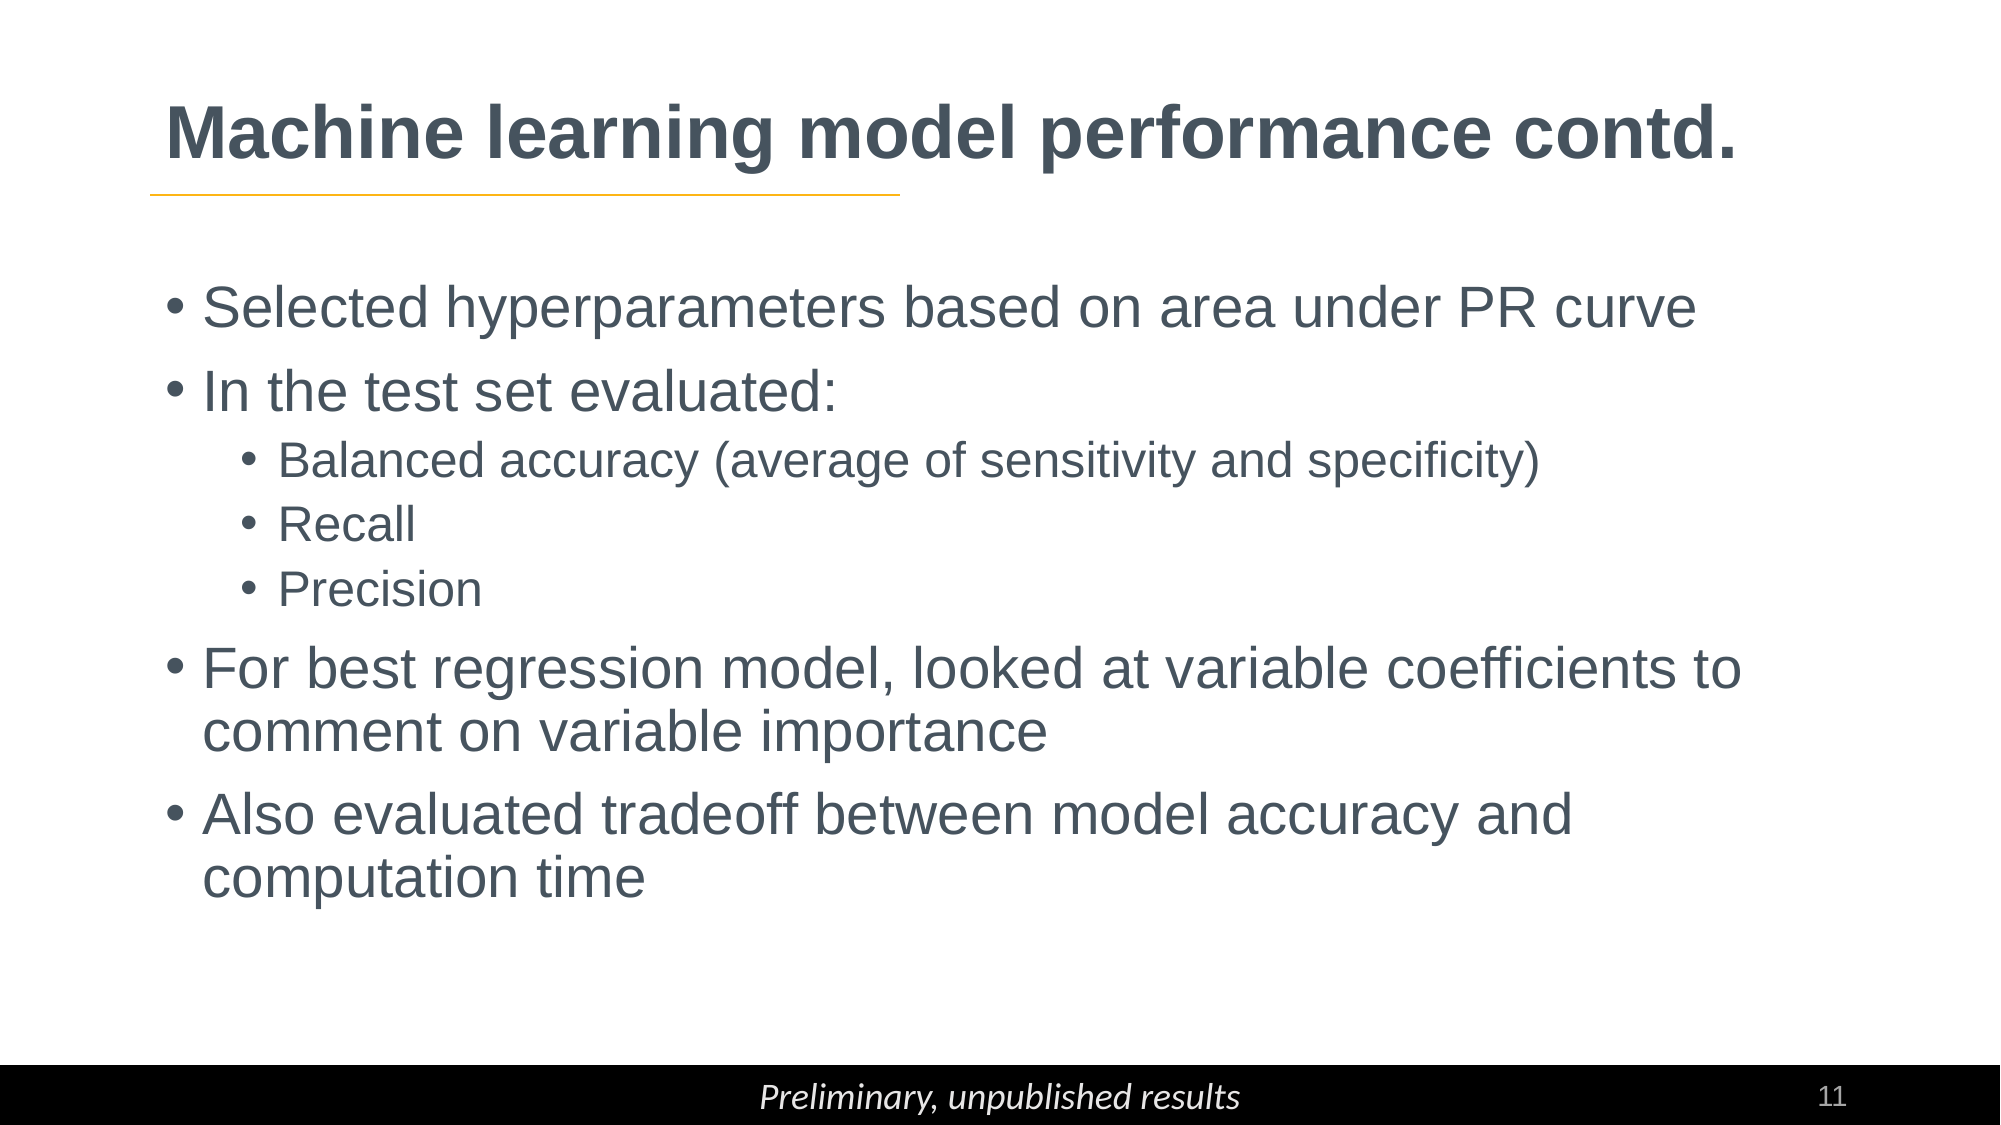

# Machine learning model performance contd.
Selected hyperparameters based on area under PR curve
In the test set evaluated:
Balanced accuracy (average of sensitivity and specificity)
Recall
Precision
For best regression model, looked at variable coefficients to comment on variable importance
Also evaluated tradeoff between model accuracy and computation time
11